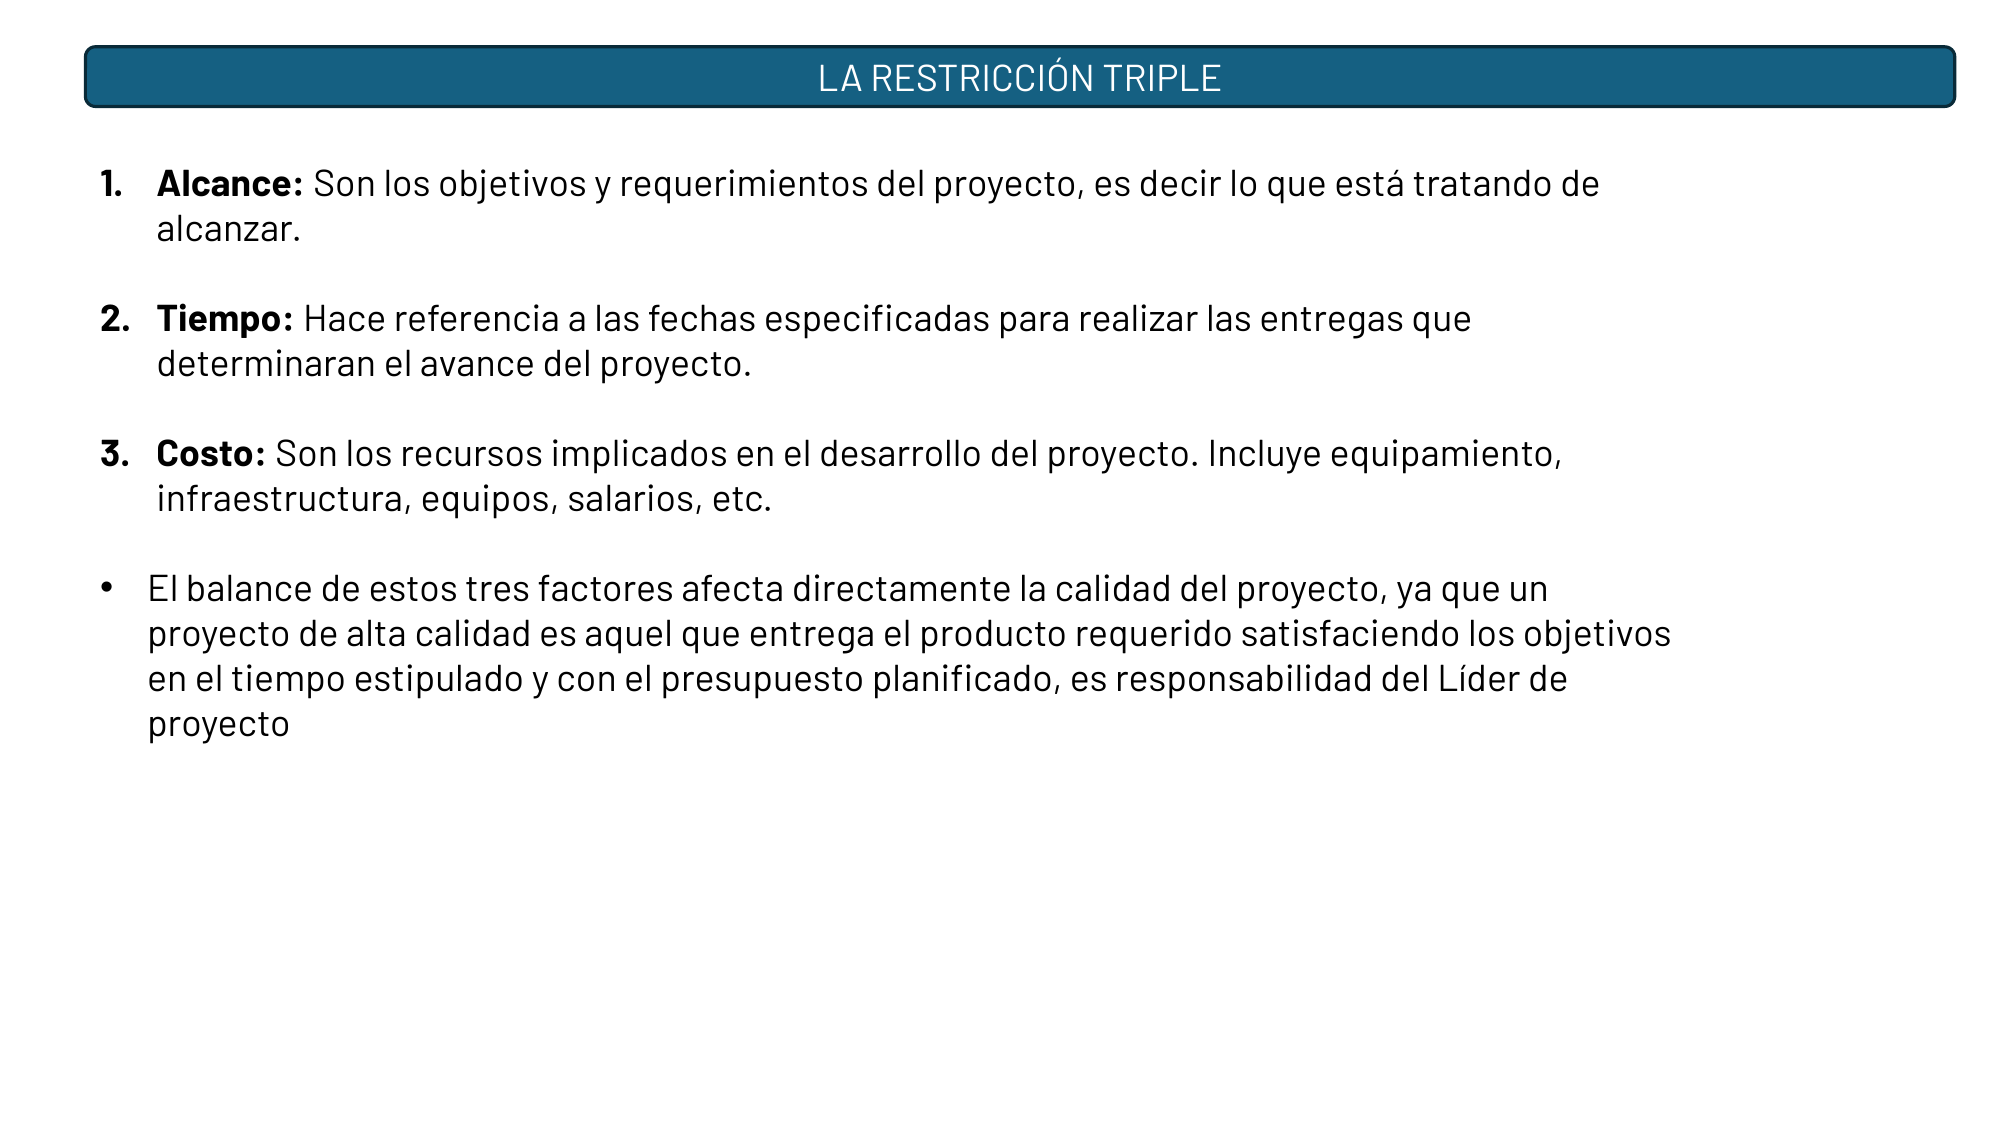

LA RESTRICCIÓN TRIPLE
Alcance: Son los objetivos y requerimientos del proyecto, es decir lo que está tratando de alcanzar.

Tiempo: Hace referencia a las fechas especificadas para realizar las entregas que determinaran el avance del proyecto.

Costo: Son los recursos implicados en el desarrollo del proyecto. Incluye equipamiento, infraestructura, equipos, salarios, etc.

El balance de estos tres factores afecta directamente la calidad del proyecto, ya que un proyecto de alta calidad es aquel que entrega el producto requerido satisfaciendo los objetivos en el tiempo estipulado y con el presupuesto planificado, es responsabilidad del Líder de proyecto